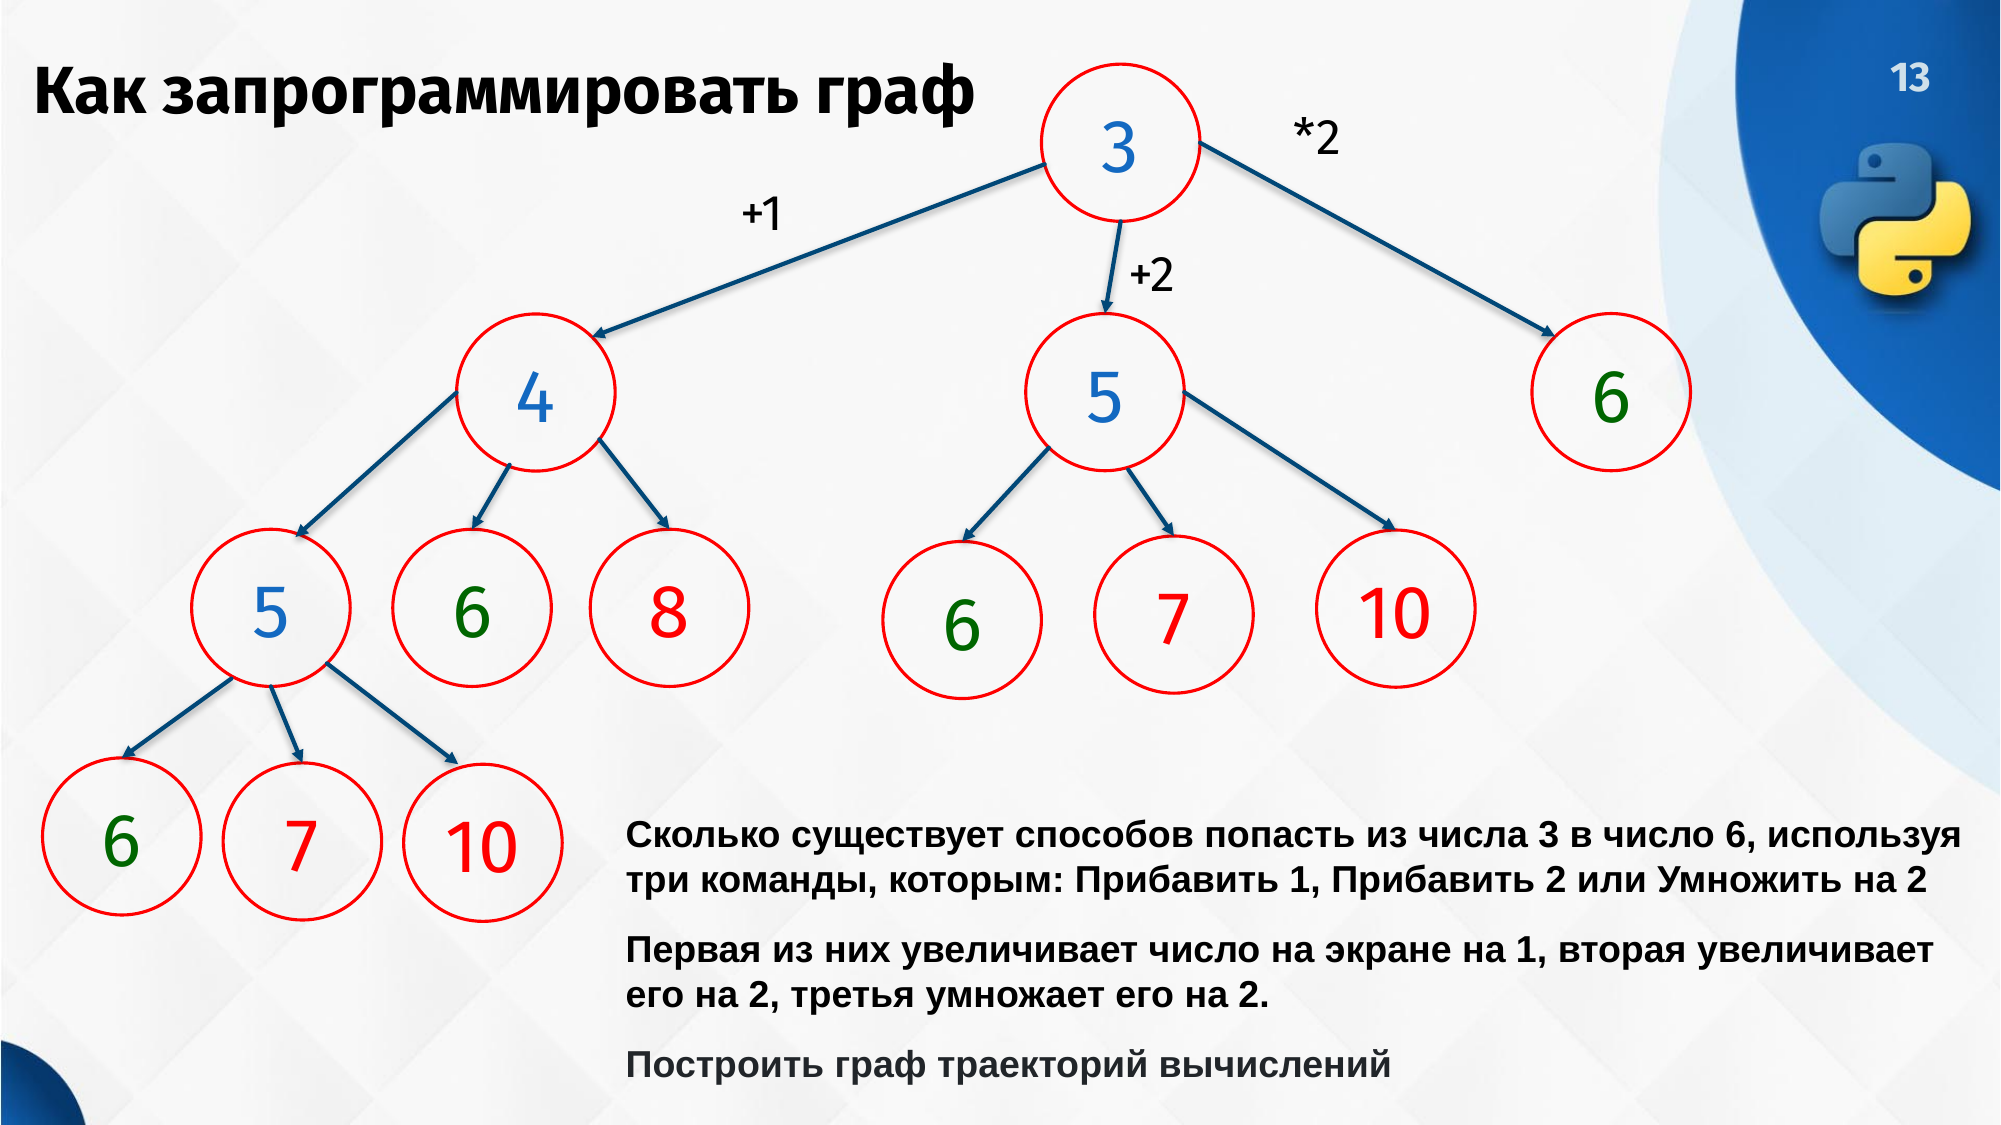

Как запрограммировать граф
3
6
5
4
5
8
6
10
7
6
6
7
10
*2
+1
+2
Сколько существует способов попасть из числа 3 в число 6, используя три команды, которым: Прибавить 1, Прибавить 2 или Умножить на 2
Первая из них увеличивает число на экране на 1, вторая увеличивает его на 2, третья умножает его на 2.
Построить граф траекторий вычислений